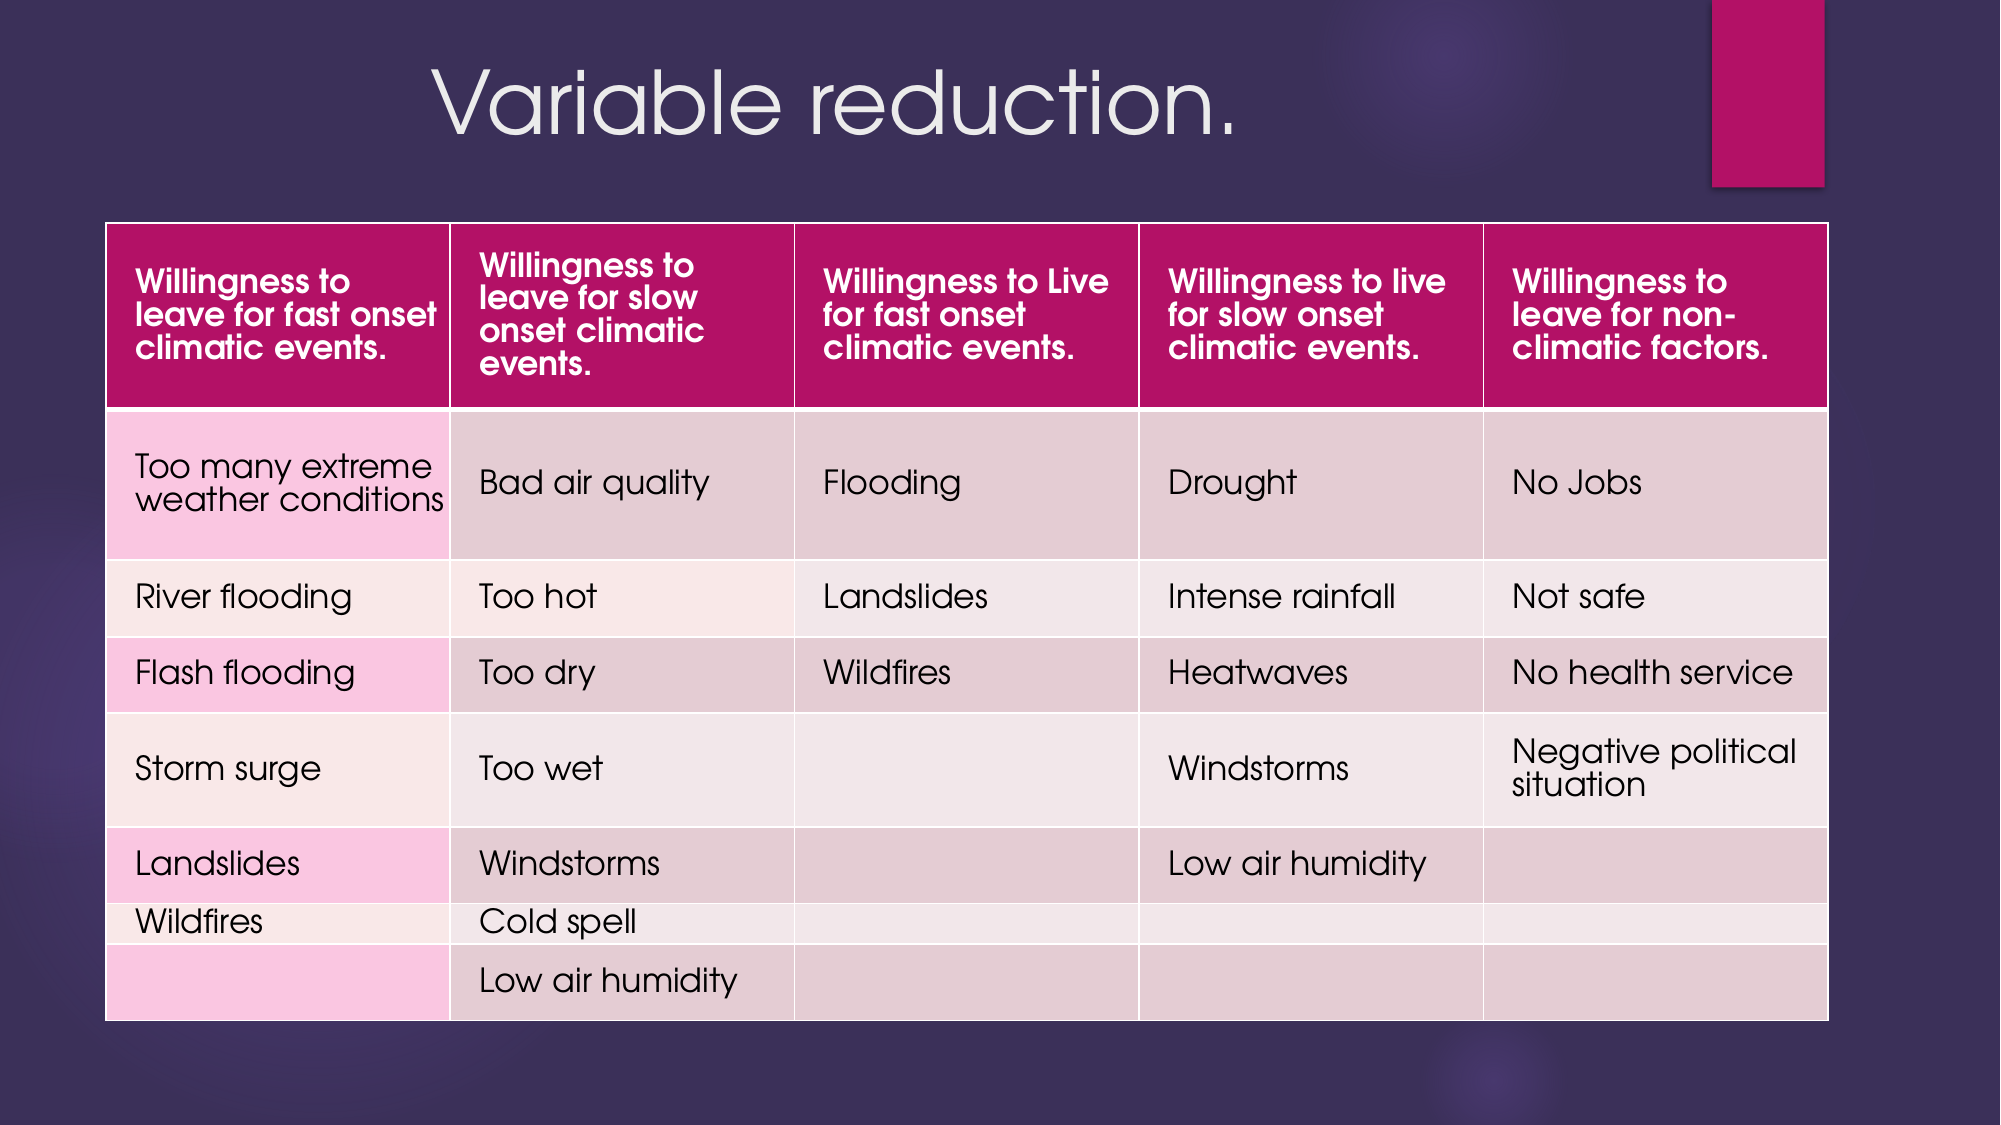

# Variable reduction.
| Willingness to leave for fast onset climatic events. | Willingness to leave for slow onset climatic events. | Willingness to Live for fast onset climatic events. | Willingness to live for slow onset climatic events. | Willingness to leave for non-climatic factors. |
| --- | --- | --- | --- | --- |
| Too many extreme weather conditions | Bad air quality | Flooding | Drought | No Jobs |
| River flooding | Too hot | Landslides | Intense rainfall | Not safe |
| Flash flooding | Too dry | Wildfires | Heatwaves | No health service |
| Storm surge | Too wet |  | Windstorms | Negative political situation |
| Landslides | Windstorms |  | Low air humidity |  |
| Wildfires | Cold spell |  |  |  |
|  | Low air humidity |  |  |  |